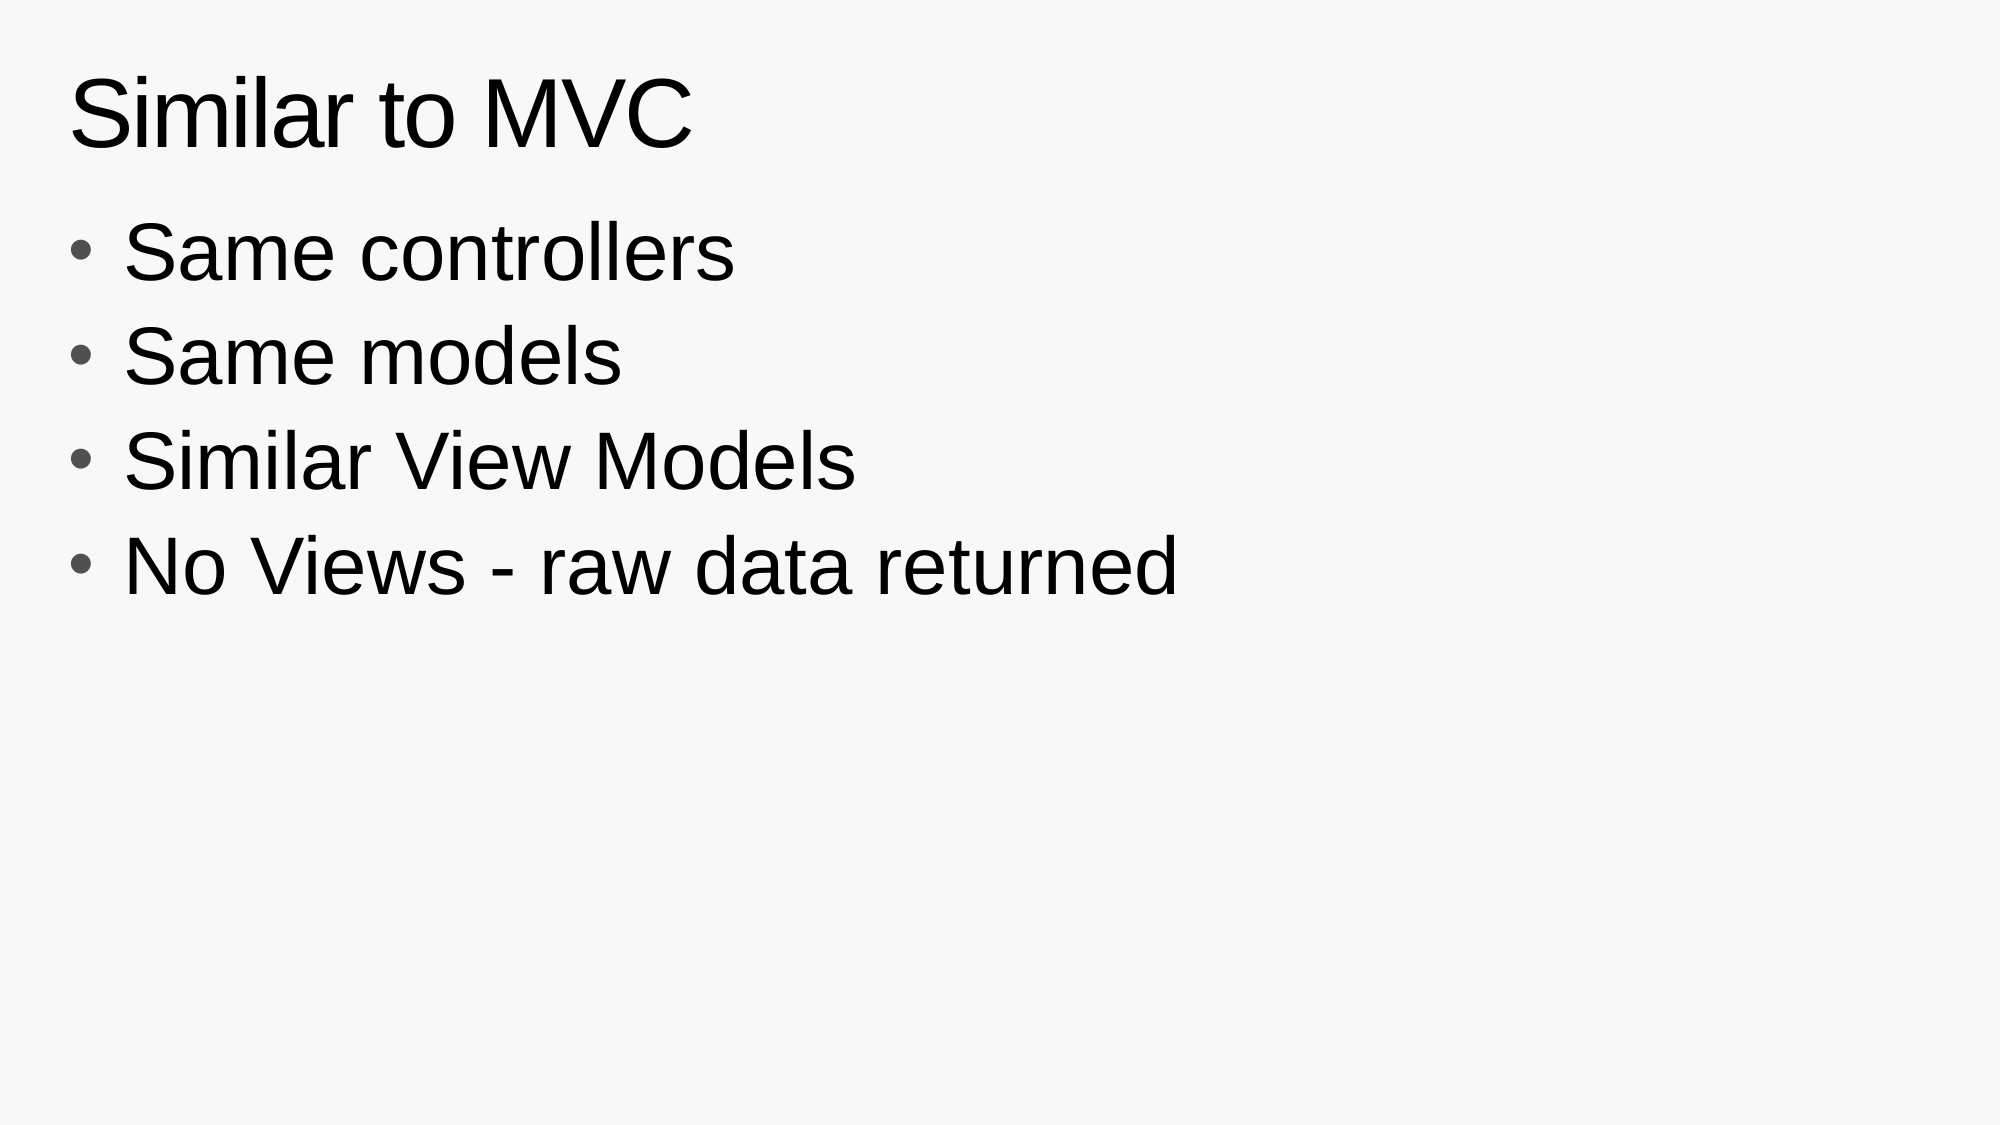

# Similar to MVC
Same controllers
Same models
Similar View Models
No Views - raw data returned